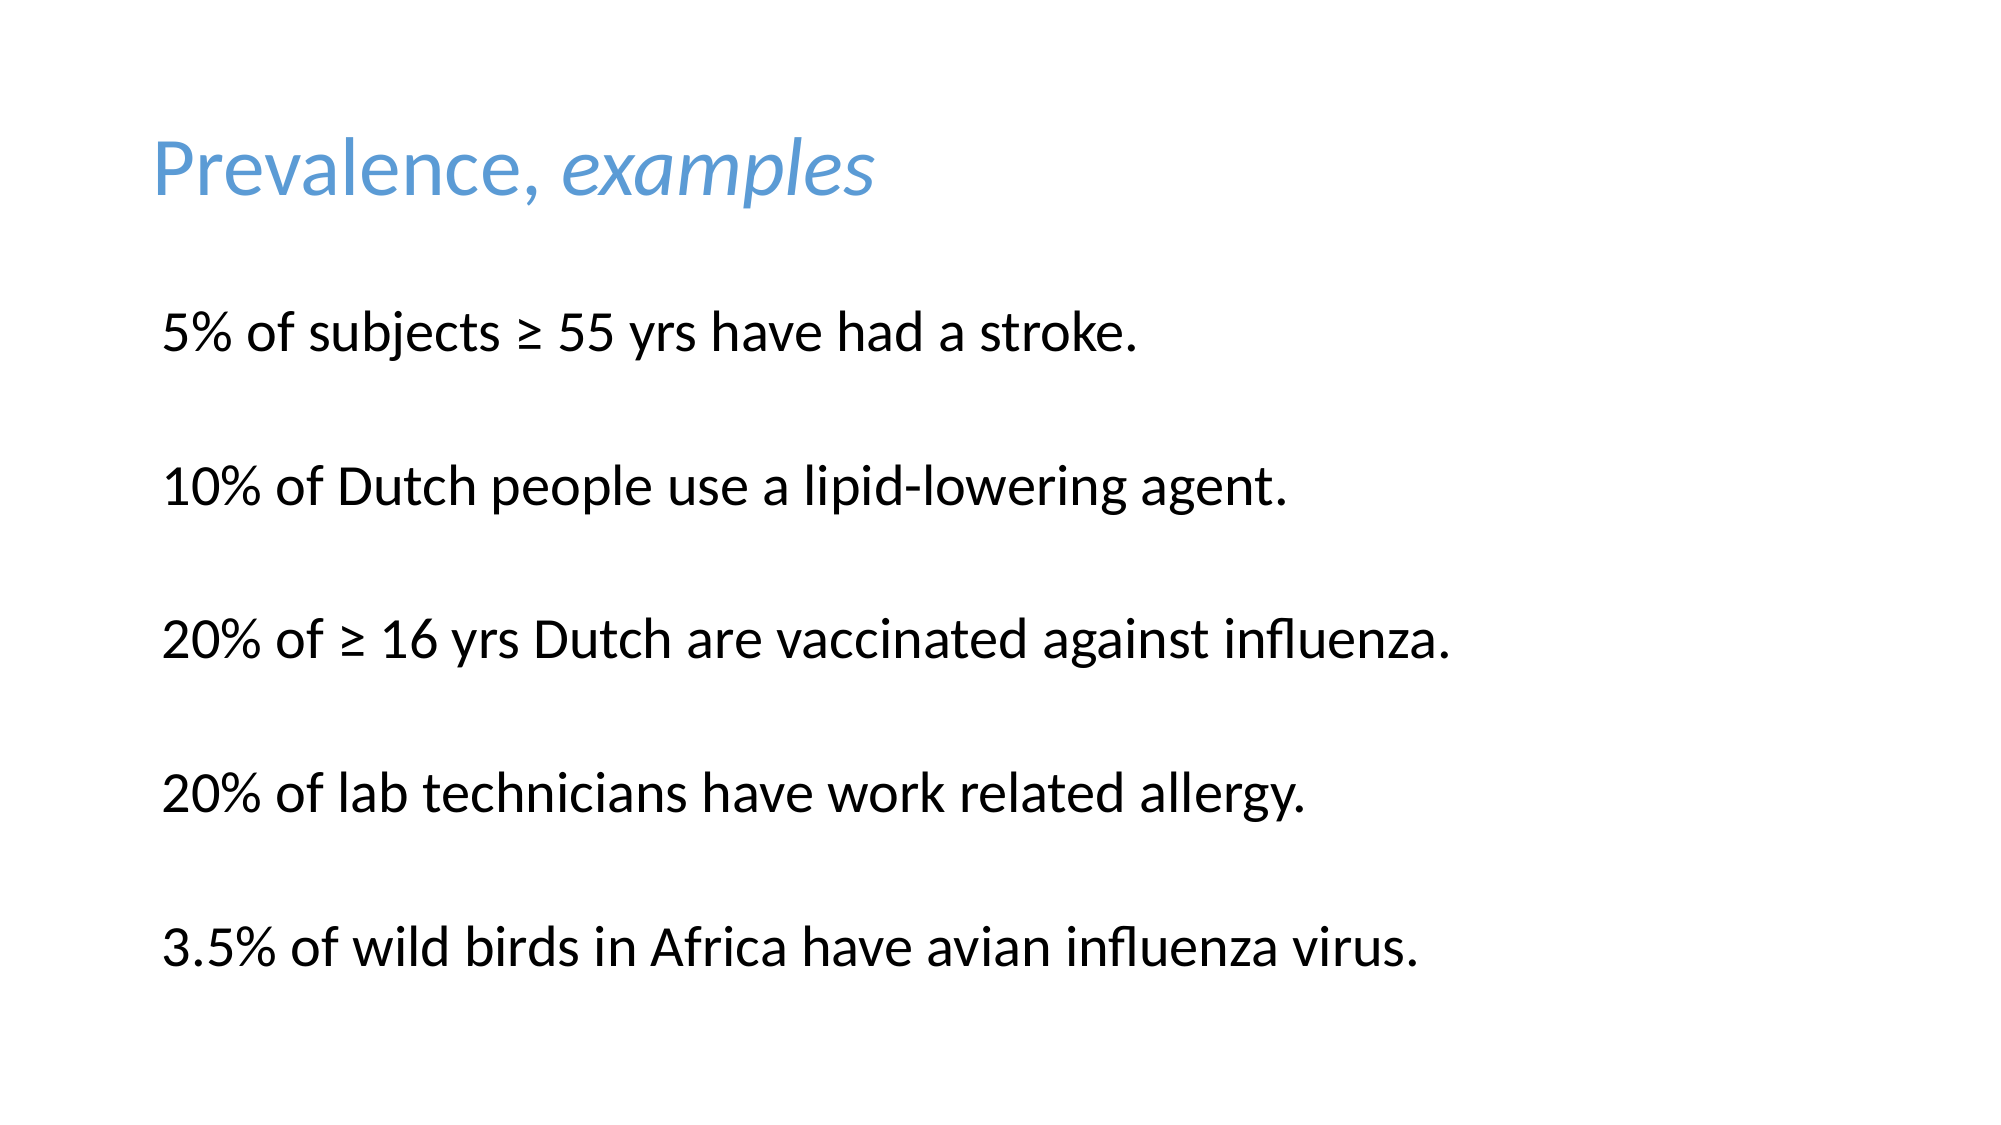

# Prevalence, examples
5% of subjects ≥ 55 yrs have had a stroke.

10% of Dutch people use a lipid-lowering agent.

20% of ≥ 16 yrs Dutch are vaccinated against influenza.

20% of lab technicians have work related allergy.

3.5% of wild birds in Africa have avian influenza virus.